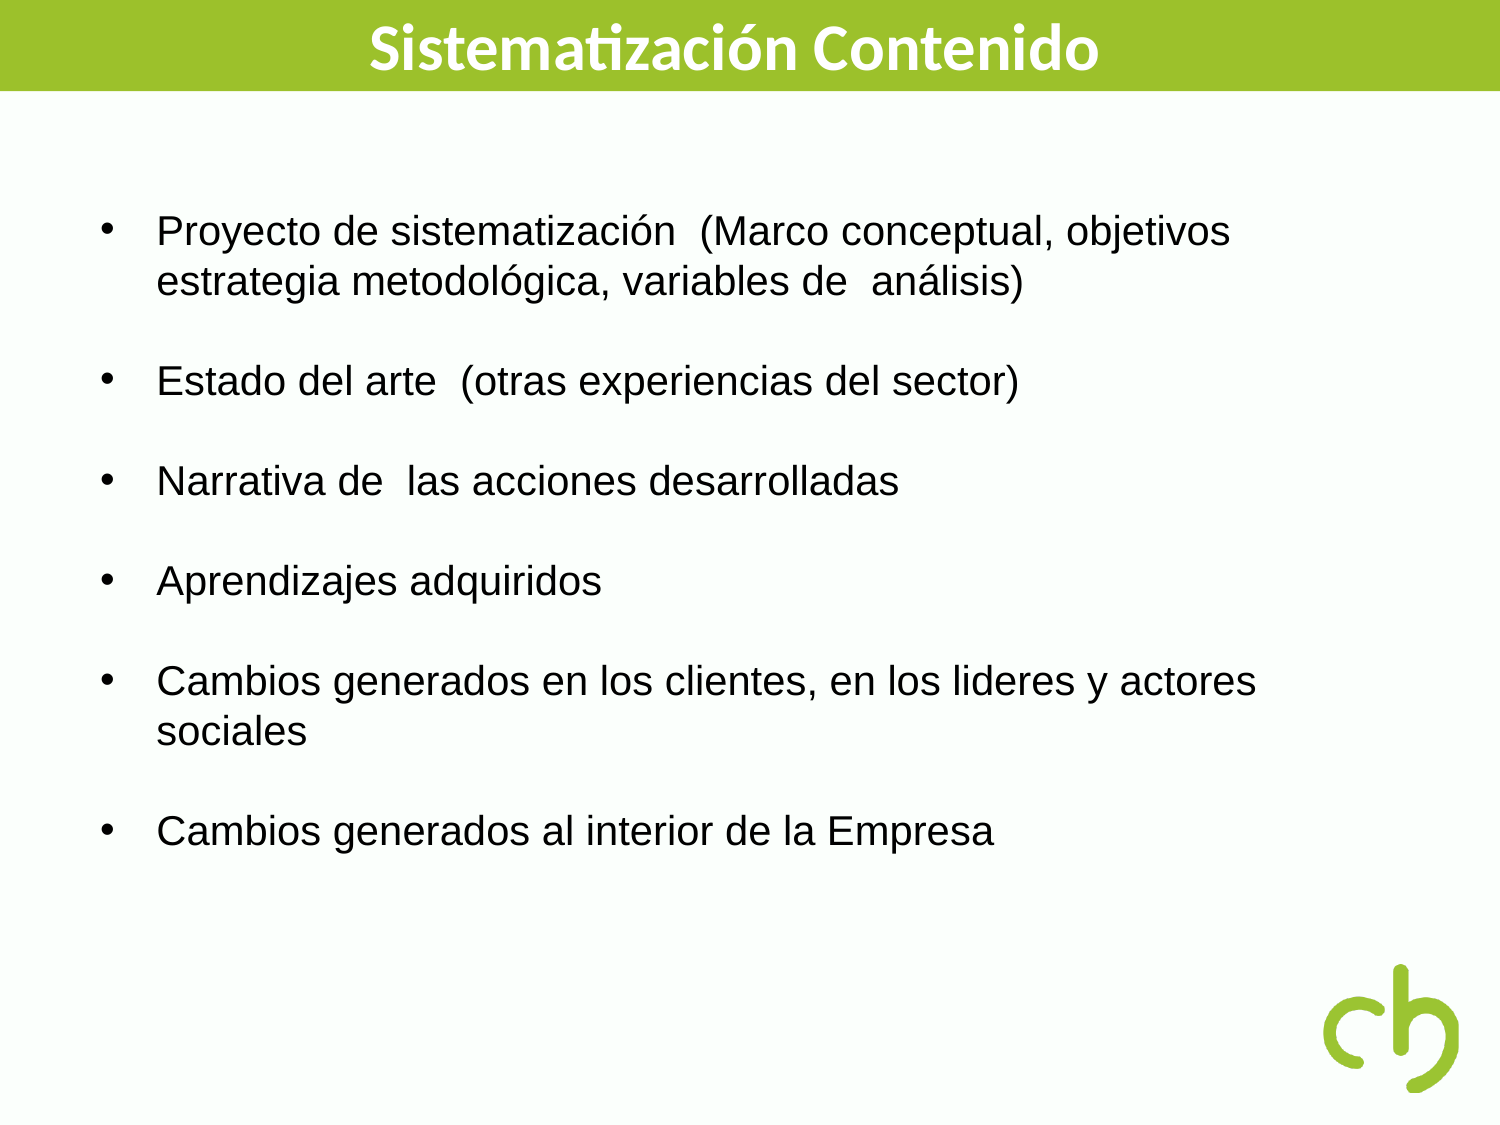

Sistematización Contenido
Proyecto de sistematización  (Marco conceptual, objetivos estrategia metodológica, variables de  análisis)

Estado del arte  (otras experiencias del sector)

Narrativa de  las acciones desarrolladas

Aprendizajes adquiridos

Cambios generados en los clientes, en los lideres y actores sociales

Cambios generados al interior de la Empresa